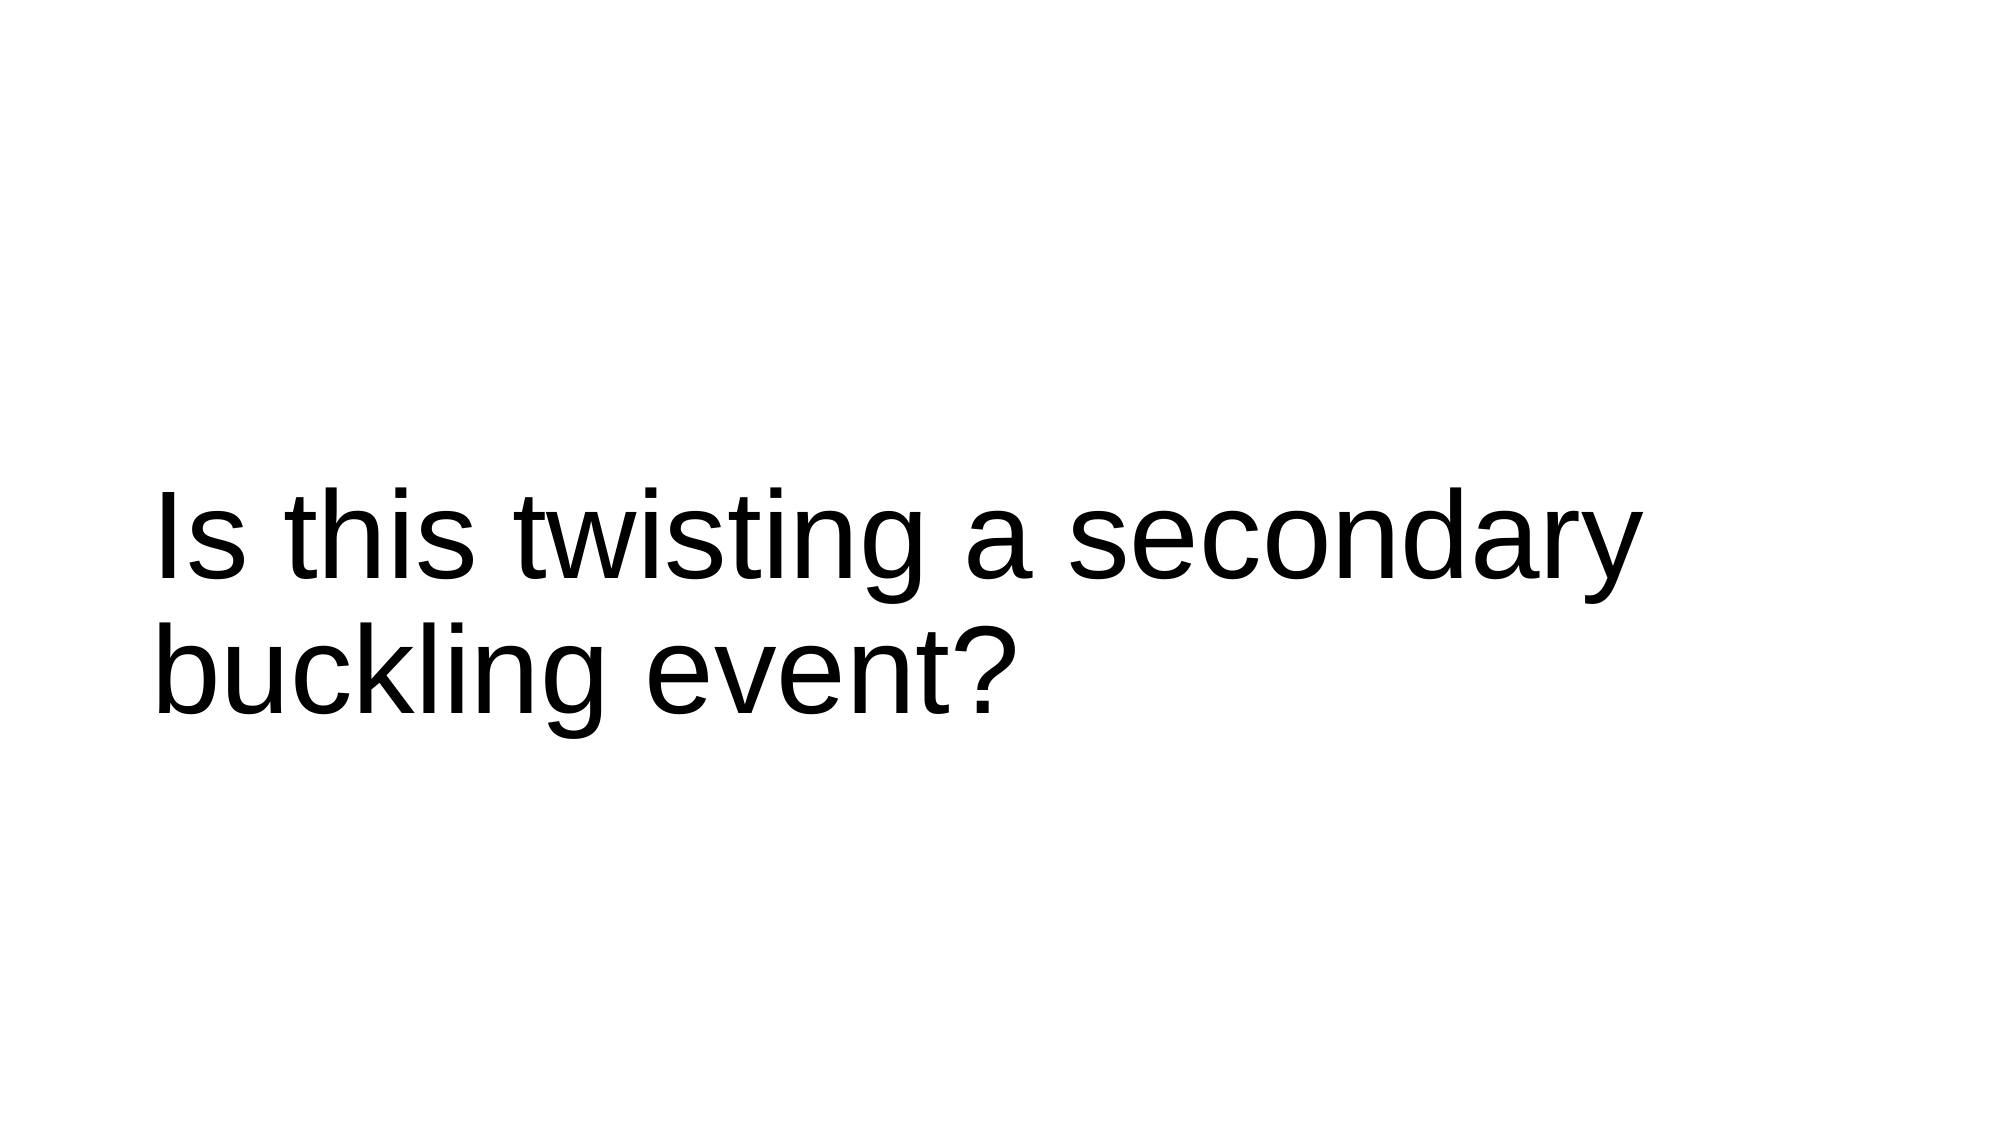

# Is this twisting a secondary buckling event?